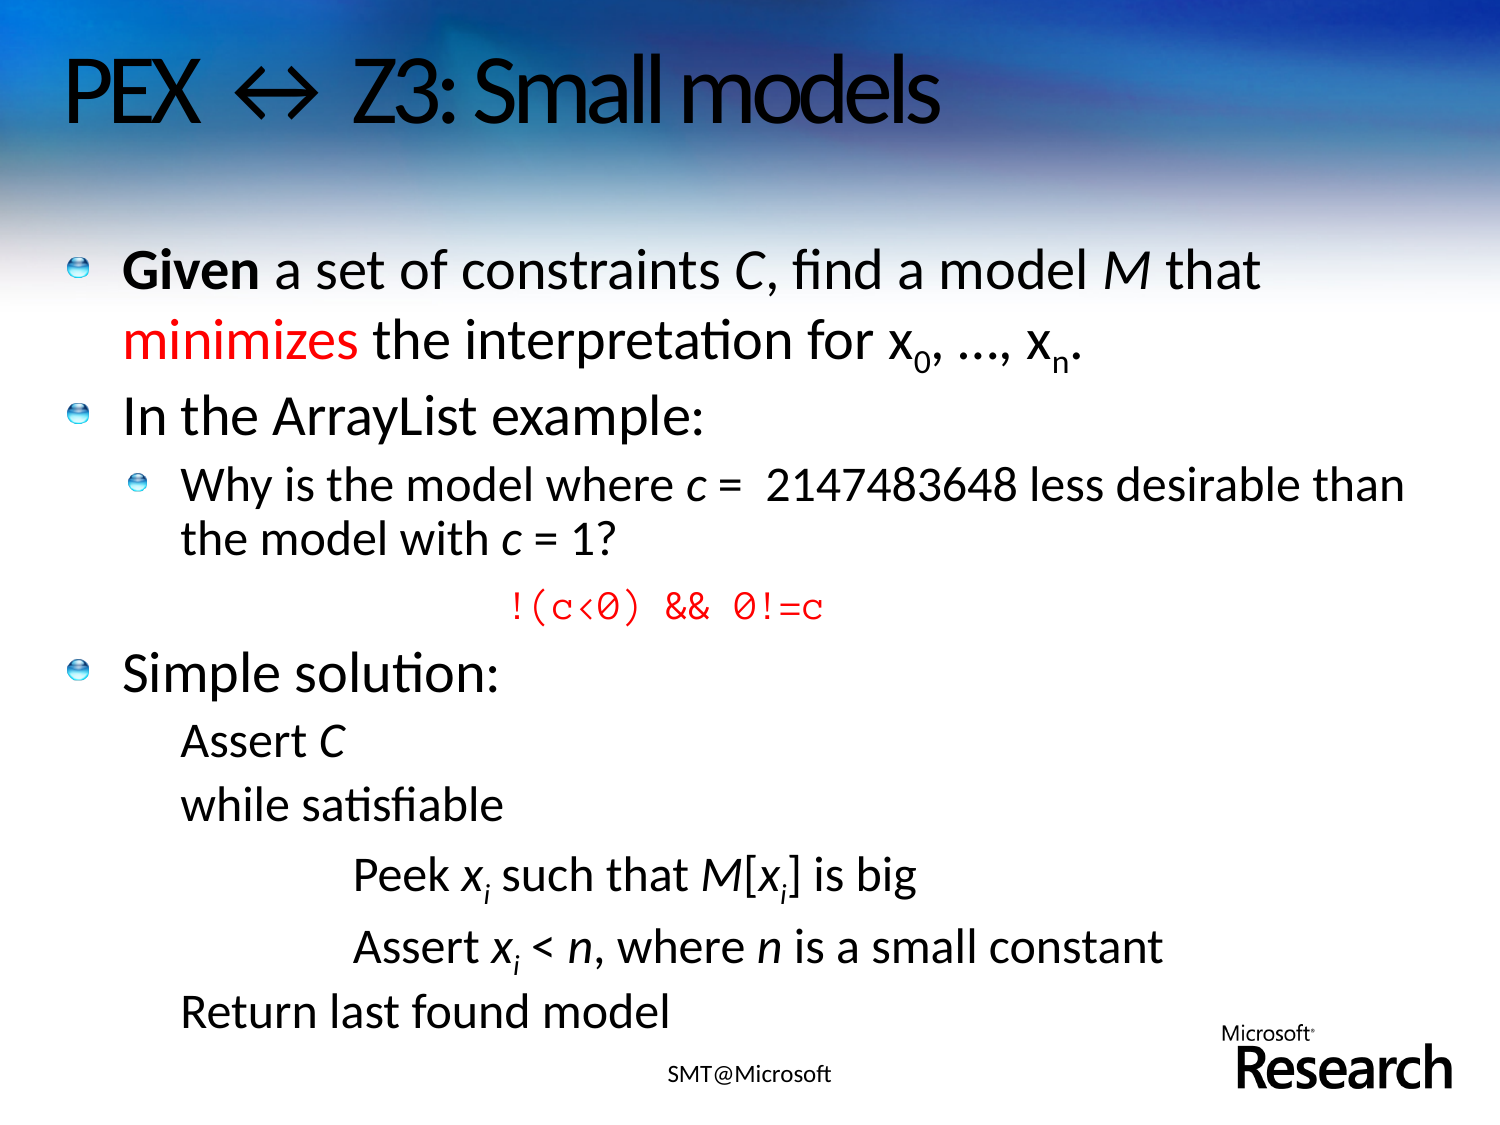

# PEX ↔ Z3: Small models
Given a set of constraints C, find a model M that minimizes the interpretation for x0, …, xn.
In the ArrayList example:
Why is the model where c =  2147483648 less desirable than the model with c = 1?
			 !(c<0) && 0!=c
Simple solution:
	Assert C
	while satisfiable
		  Peek xi such that M[xi] is big
		  Assert xi < n, where n is a small constant
	Return last found model
SMT@Microsoft